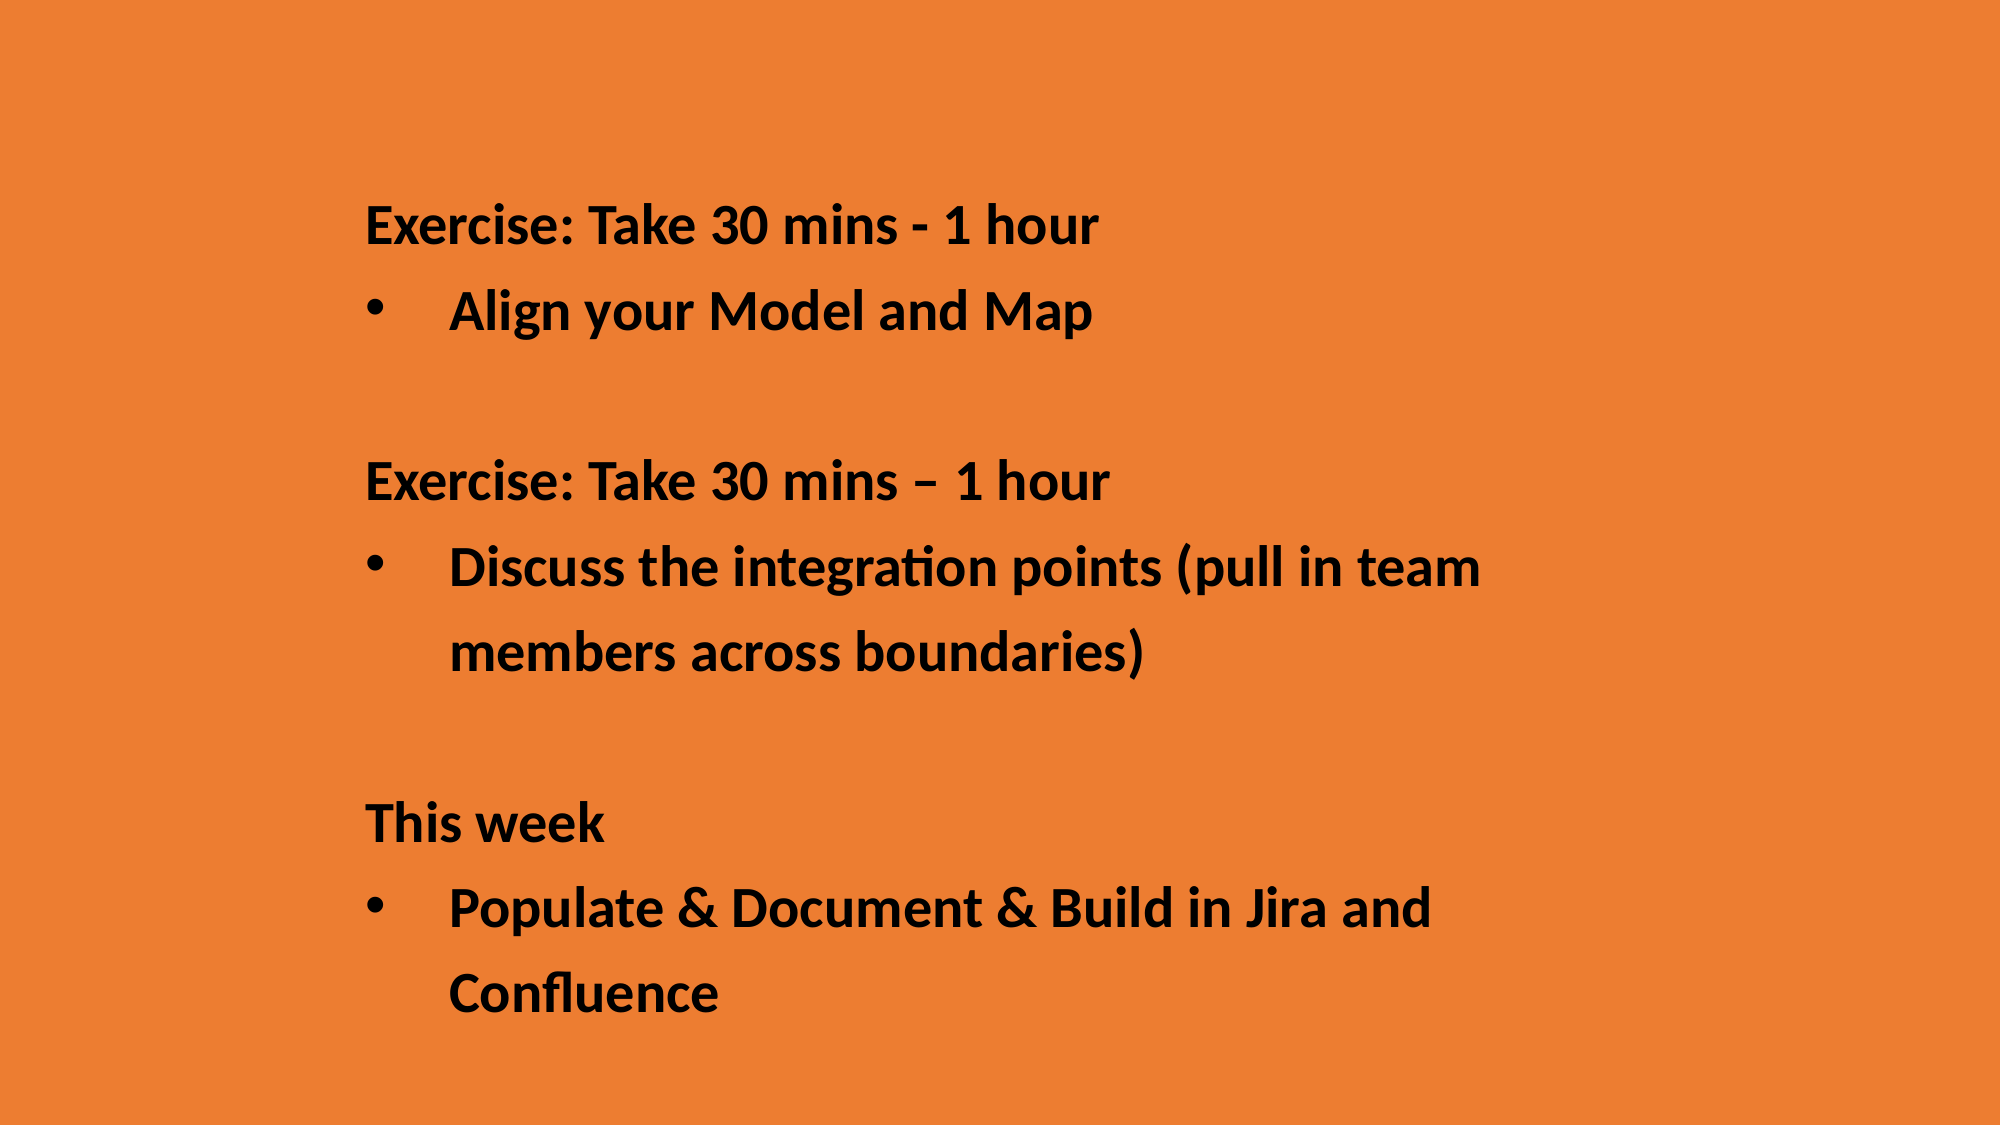

Exercise: Take 30 mins - 1 hour
Align your Model and Map

Exercise: Take 30 mins – 1 hour
Discuss the integration points (pull in team members across boundaries)

This week
Populate & Document & Build in Jira and Confluence